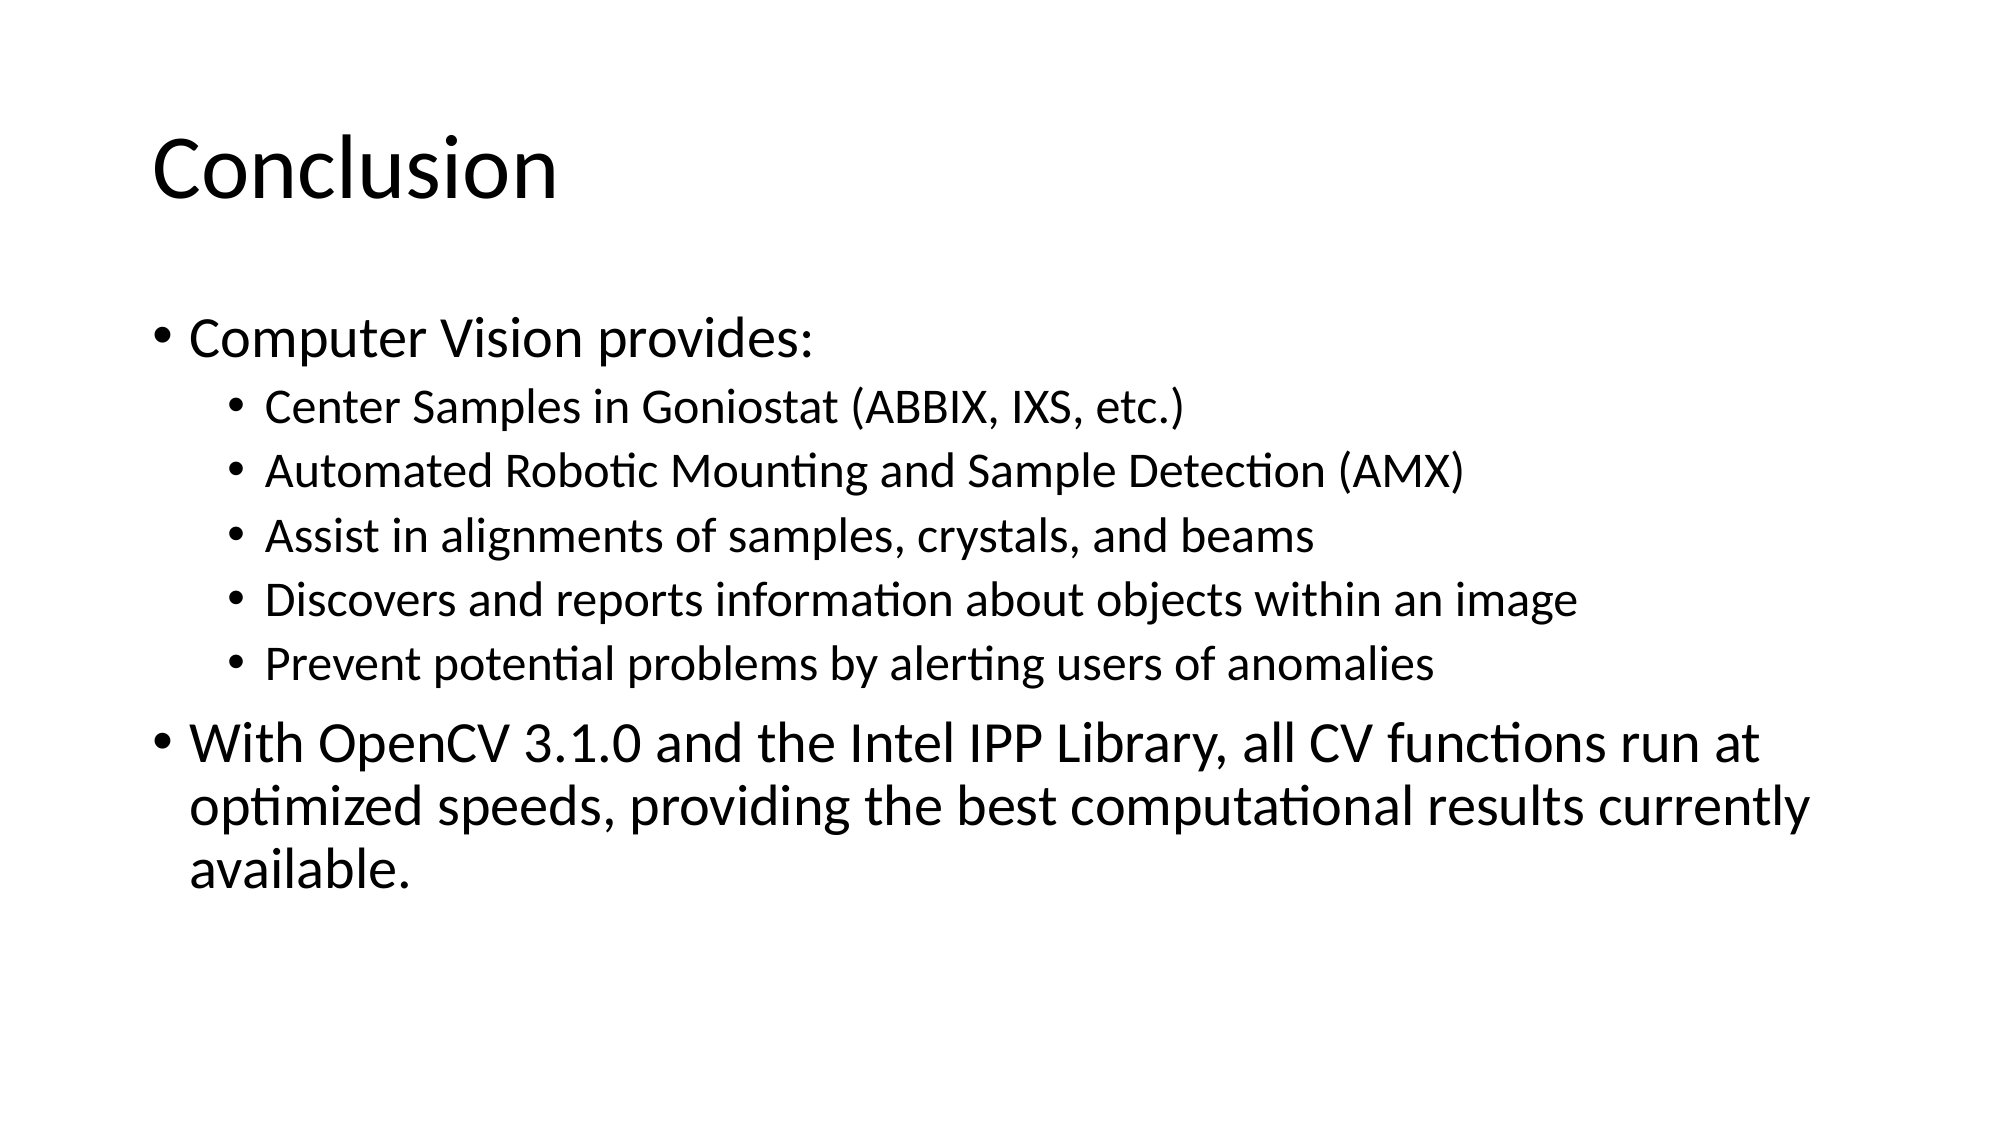

# Conclusion
Computer Vision provides:
Center Samples in Goniostat (ABBIX, IXS, etc.)
Automated Robotic Mounting and Sample Detection (AMX)
Assist in alignments of samples, crystals, and beams
Discovers and reports information about objects within an image
Prevent potential problems by alerting users of anomalies
With OpenCV 3.1.0 and the Intel IPP Library, all CV functions run at optimized speeds, providing the best computational results currently available.